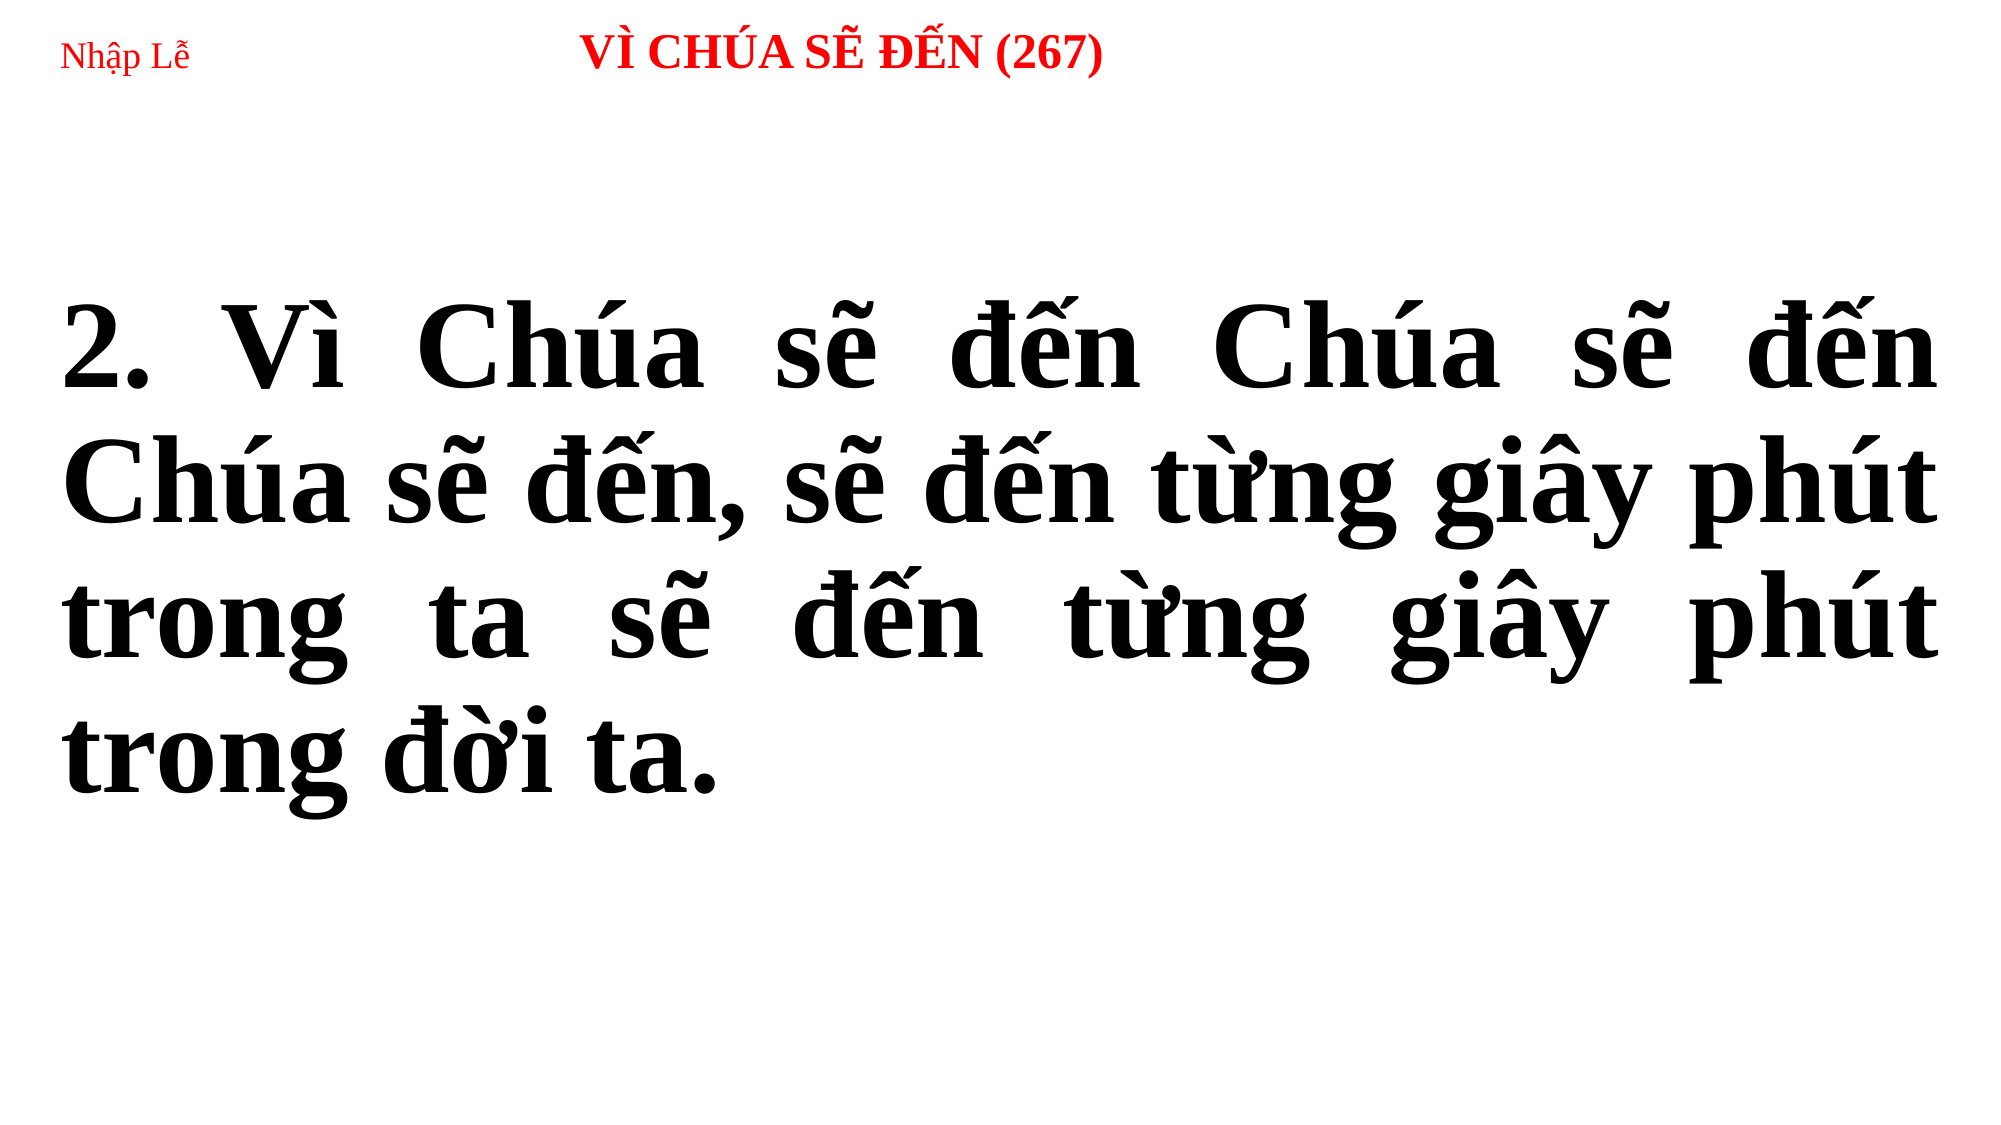

# Nhập Lễ                                         VÌ CHÚA SẼ ĐẾN (267)
2. Vì Chúa sẽ đến Chúa sẽ đến Chúa sẽ đến, sẽ đến từng giây phút trong ta sẽ đến từng giây phút trong đời ta.